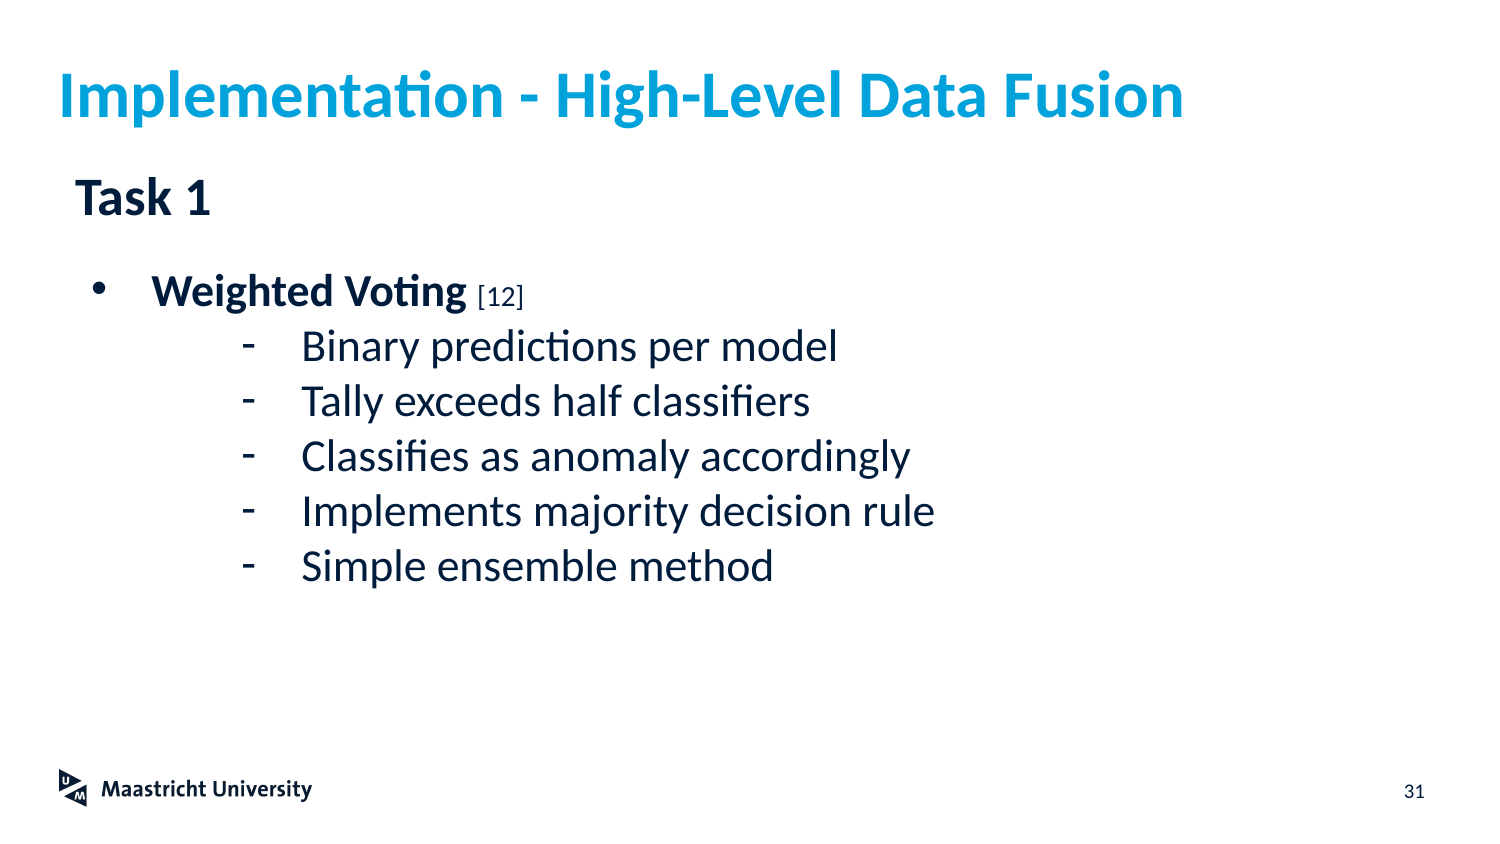

# Implementation - High-Level Data Fusion

Task 1
Weighted Voting [12]
Binary predictions per model
Tally exceeds half classifiers
Classifies as anomaly accordingly
Implements majority decision rule
Simple ensemble method

31